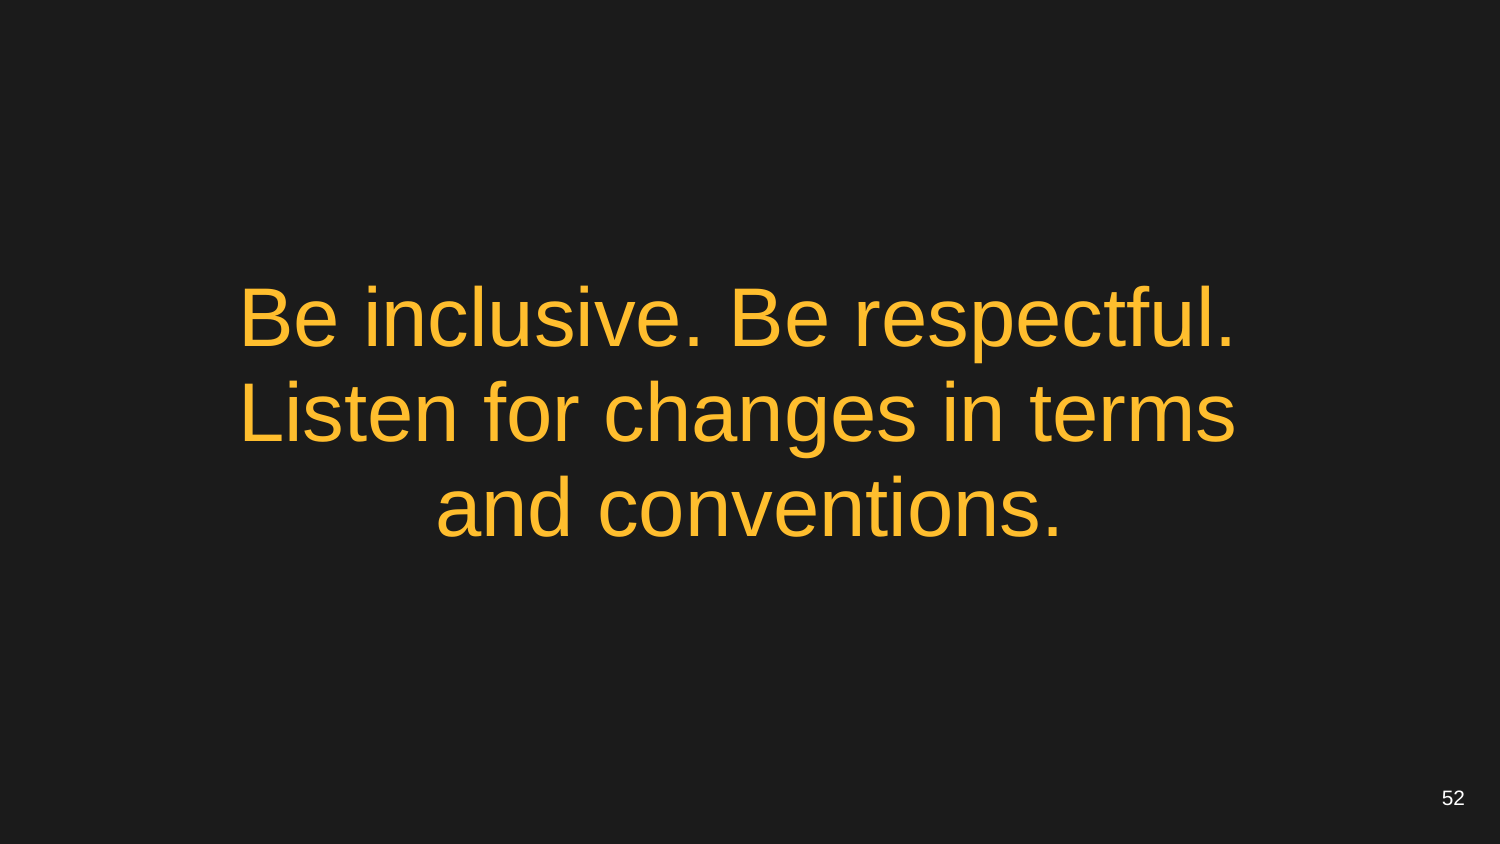

# Be inclusive. Be respectful. Listen for changes in terms and conventions.
52